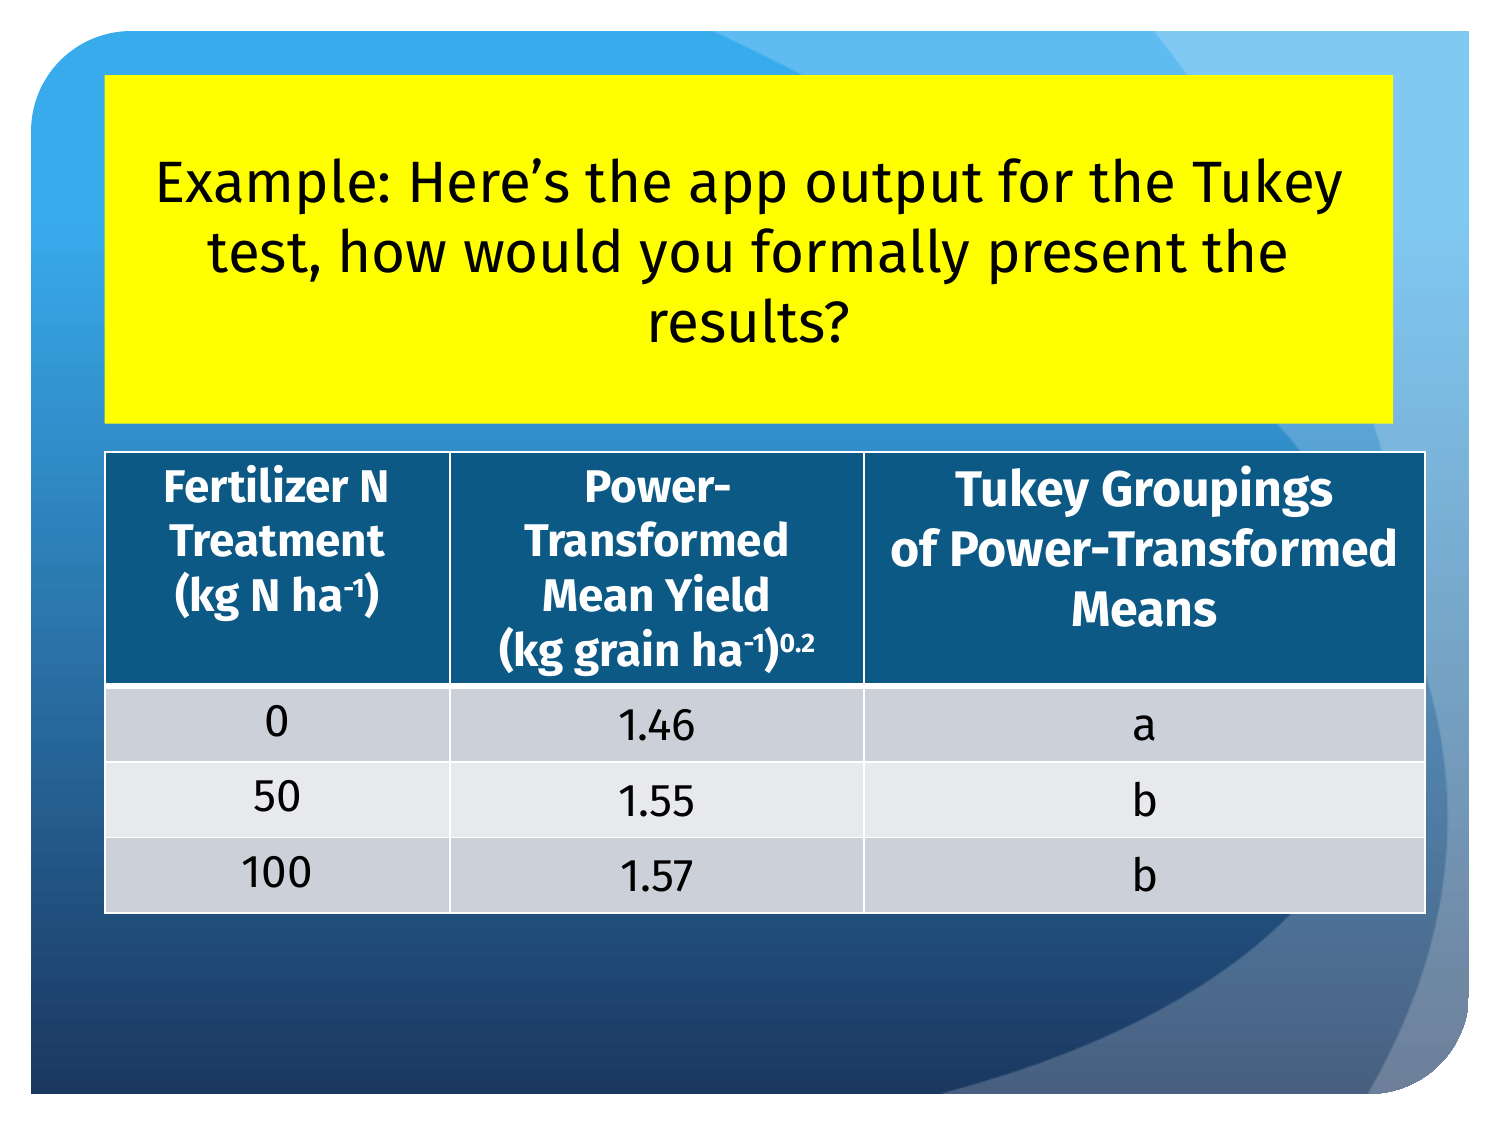

# Example: Here’s the app output for the Tukey test, how would you formally present the results?
| Fertilizer N Treatment (kg N ha-1) | Power-Transformed Mean Yield (kg grain ha-1)0.2 | Tukey Groupings of Power-Transformed Means |
| --- | --- | --- |
| 0 | 1.46 | a |
| 50 | 1.55 | b |
| 100 | 1.57 | b |